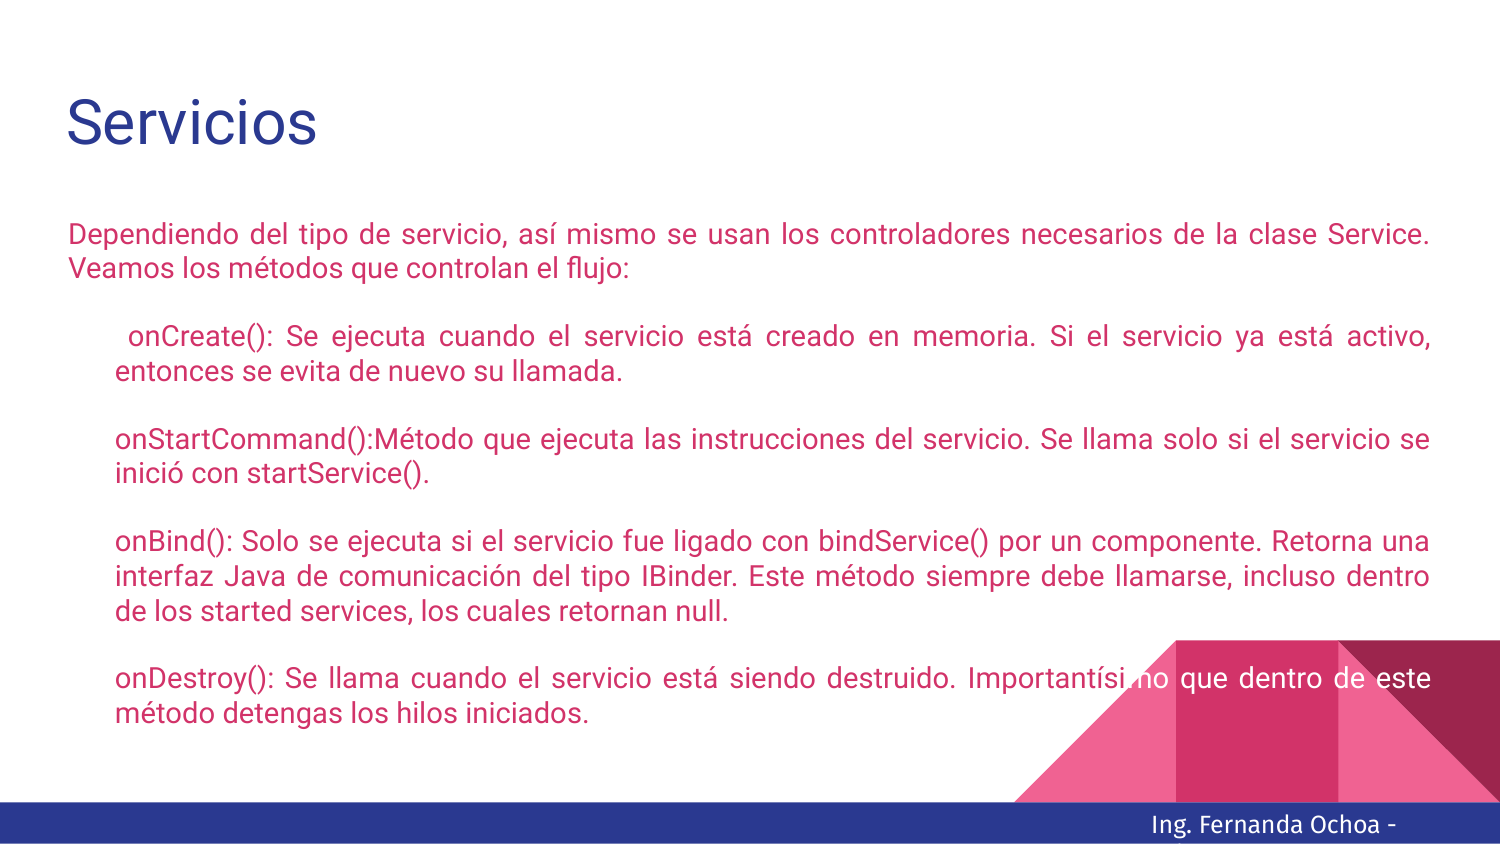

# Servicios
Dependiendo del tipo de servicio, así mismo se usan los controladores necesarios de la clase Service. Veamos los métodos que controlan el flujo:
 onCreate(): Se ejecuta cuando el servicio está creado en memoria. Si el servicio ya está activo, entonces se evita de nuevo su llamada.
onStartCommand():Método que ejecuta las instrucciones del servicio. Se llama solo si el servicio se inició con startService().
onBind(): Solo se ejecuta si el servicio fue ligado con bindService() por un componente. Retorna una interfaz Java de comunicación del tipo IBinder. Este método siempre debe llamarse, incluso dentro de los started services, los cuales retornan null.
onDestroy(): Se llama cuando el servicio está siendo destruido. Importantísimo que dentro de este método detengas los hilos iniciados.

Ing. Fernanda Ochoa - @imonsh